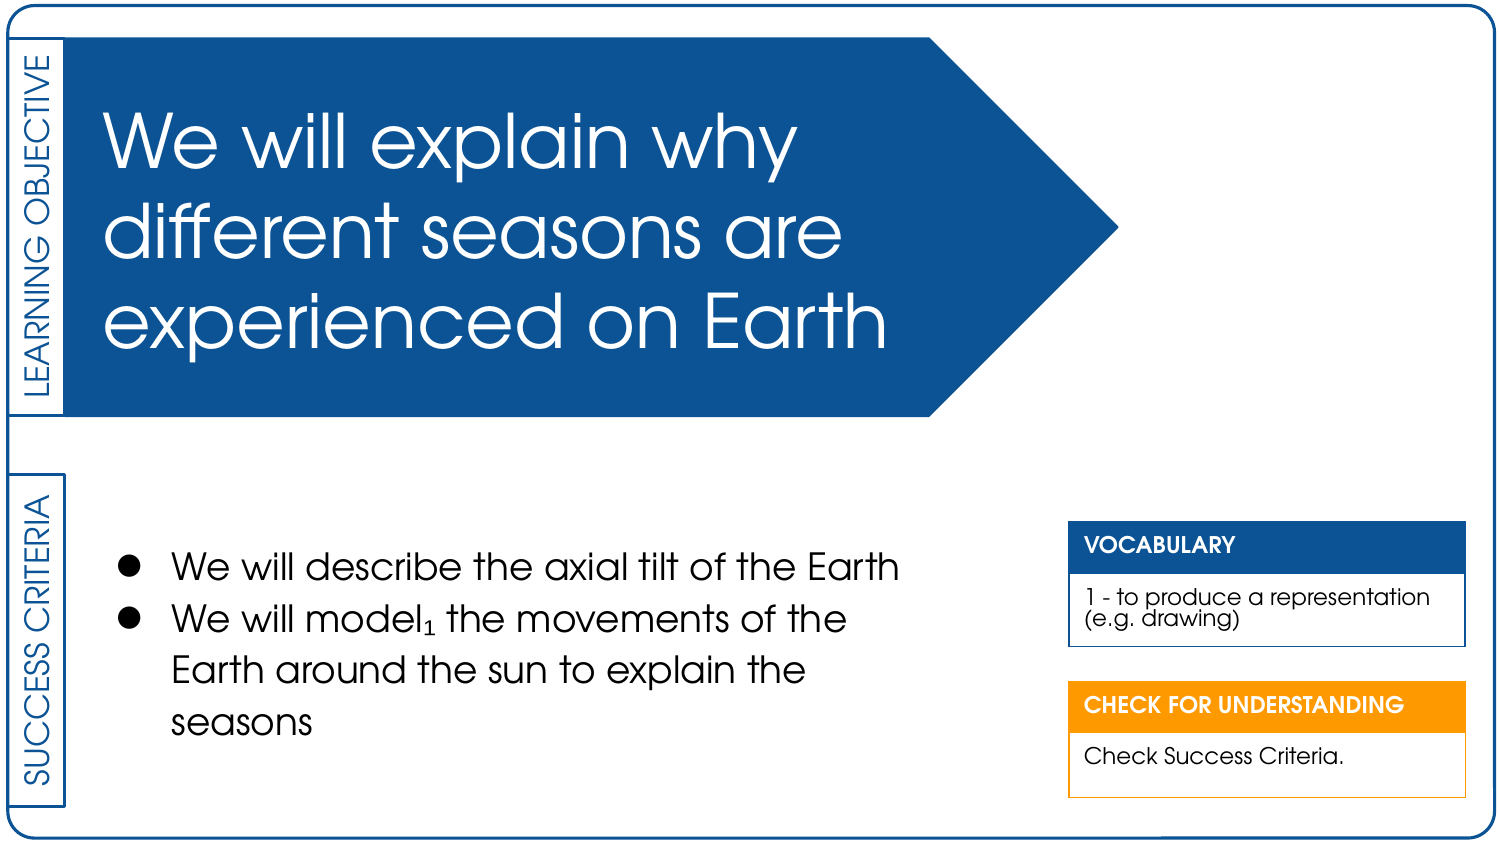

# We will explain why different seasons are experienced on Earth
We will describe the axial tilt of the Earth
We will model₁ the movements of the Earth around the sun to explain the seasons
| VOCABULARY |
| --- |
| 1 - to produce a representation (e.g. drawing) |
| CHECK FOR UNDERSTANDING |
| --- |
| Check Success Criteria. |